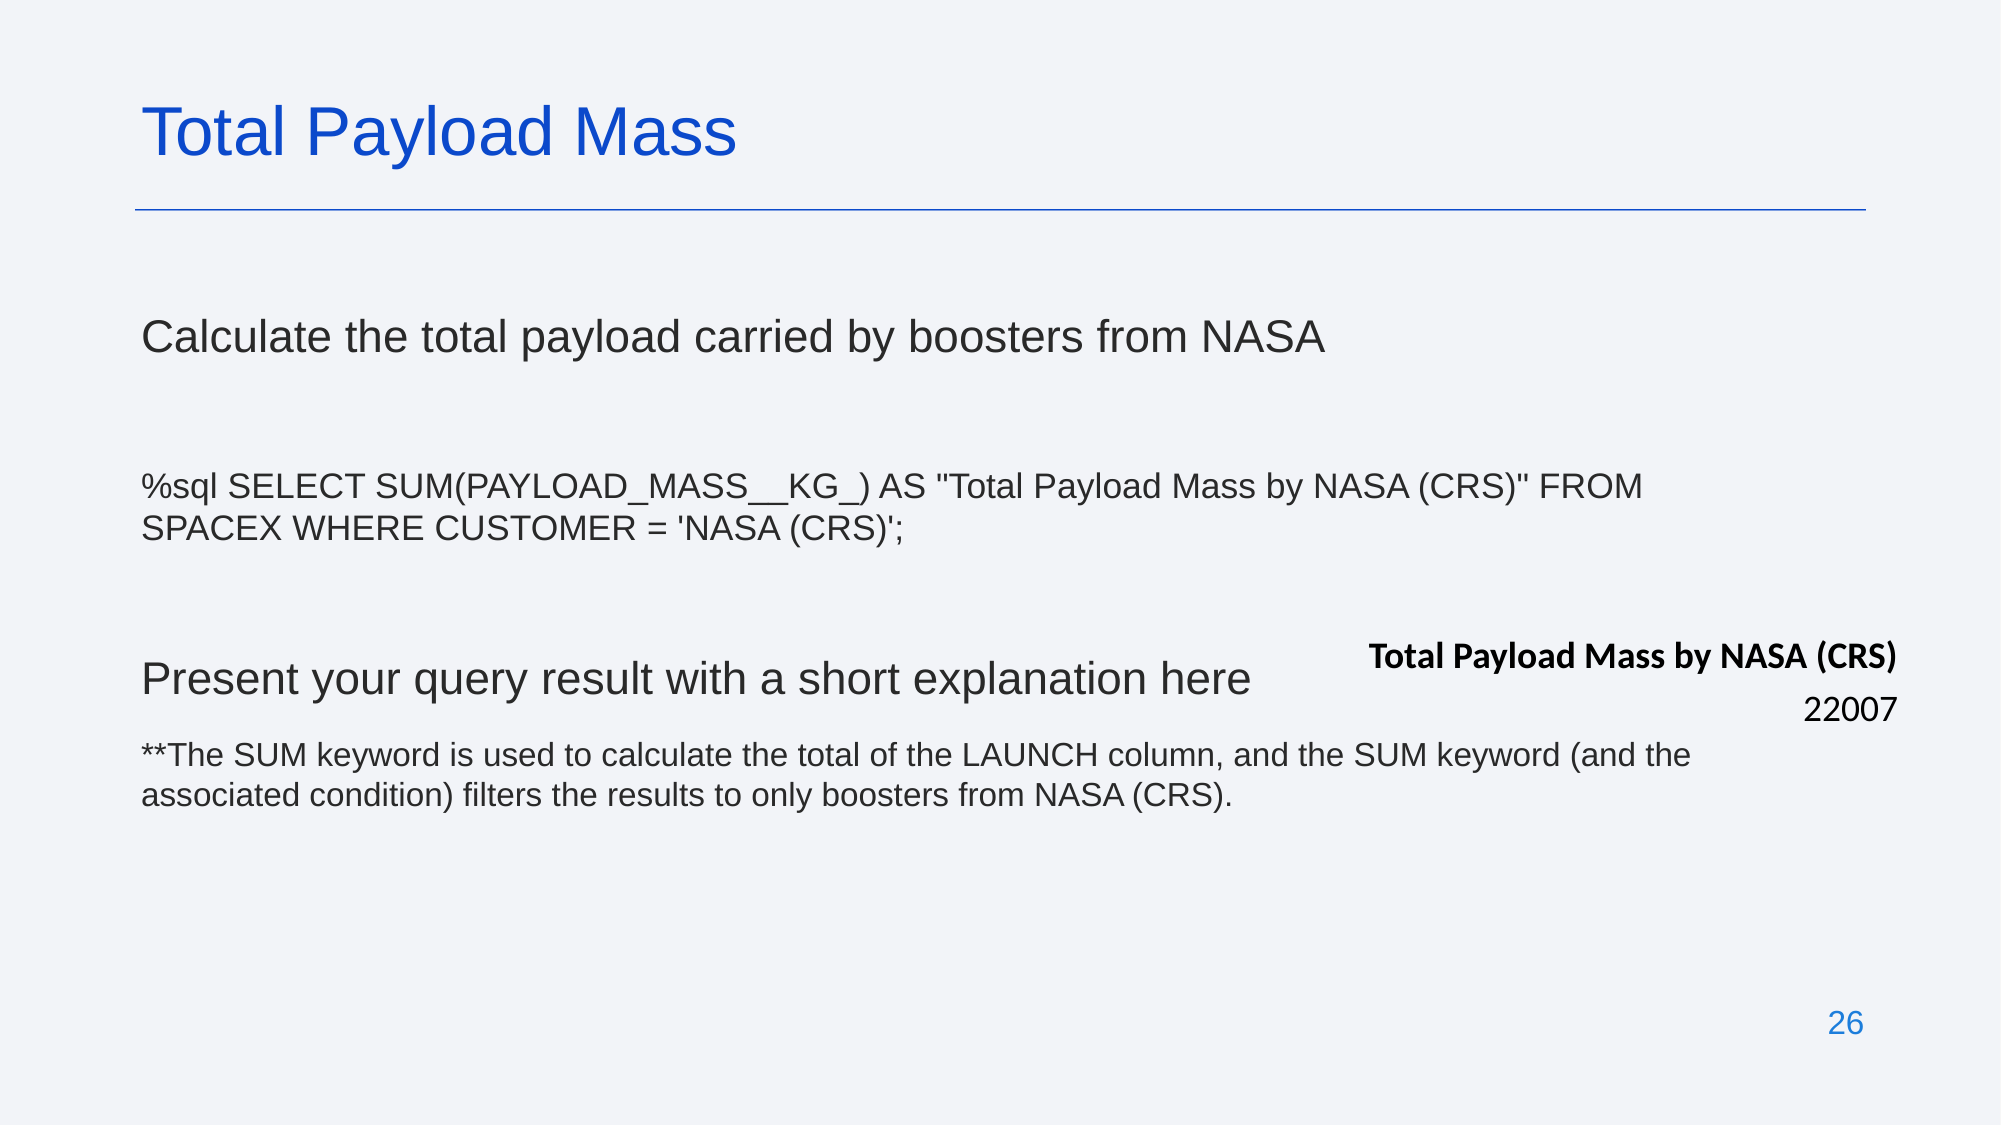

Total Payload Mass
Calculate the total payload carried by boosters from NASA

%sql SELECT SUM(PAYLOAD_MASS__KG_) AS "Total Payload Mass by NASA (CRS)" FROM SPACEX WHERE CUSTOMER = 'NASA (CRS)';

Present your query result with a short explanation here
**The SUM keyword is used to calculate the total of the LAUNCH column, and the SUM keyword (and the associated condition) filters the results to only boosters from NASA (CRS).

| Total Payload Mass by NASA (CRS) |
| --- |
| 22007 |
26